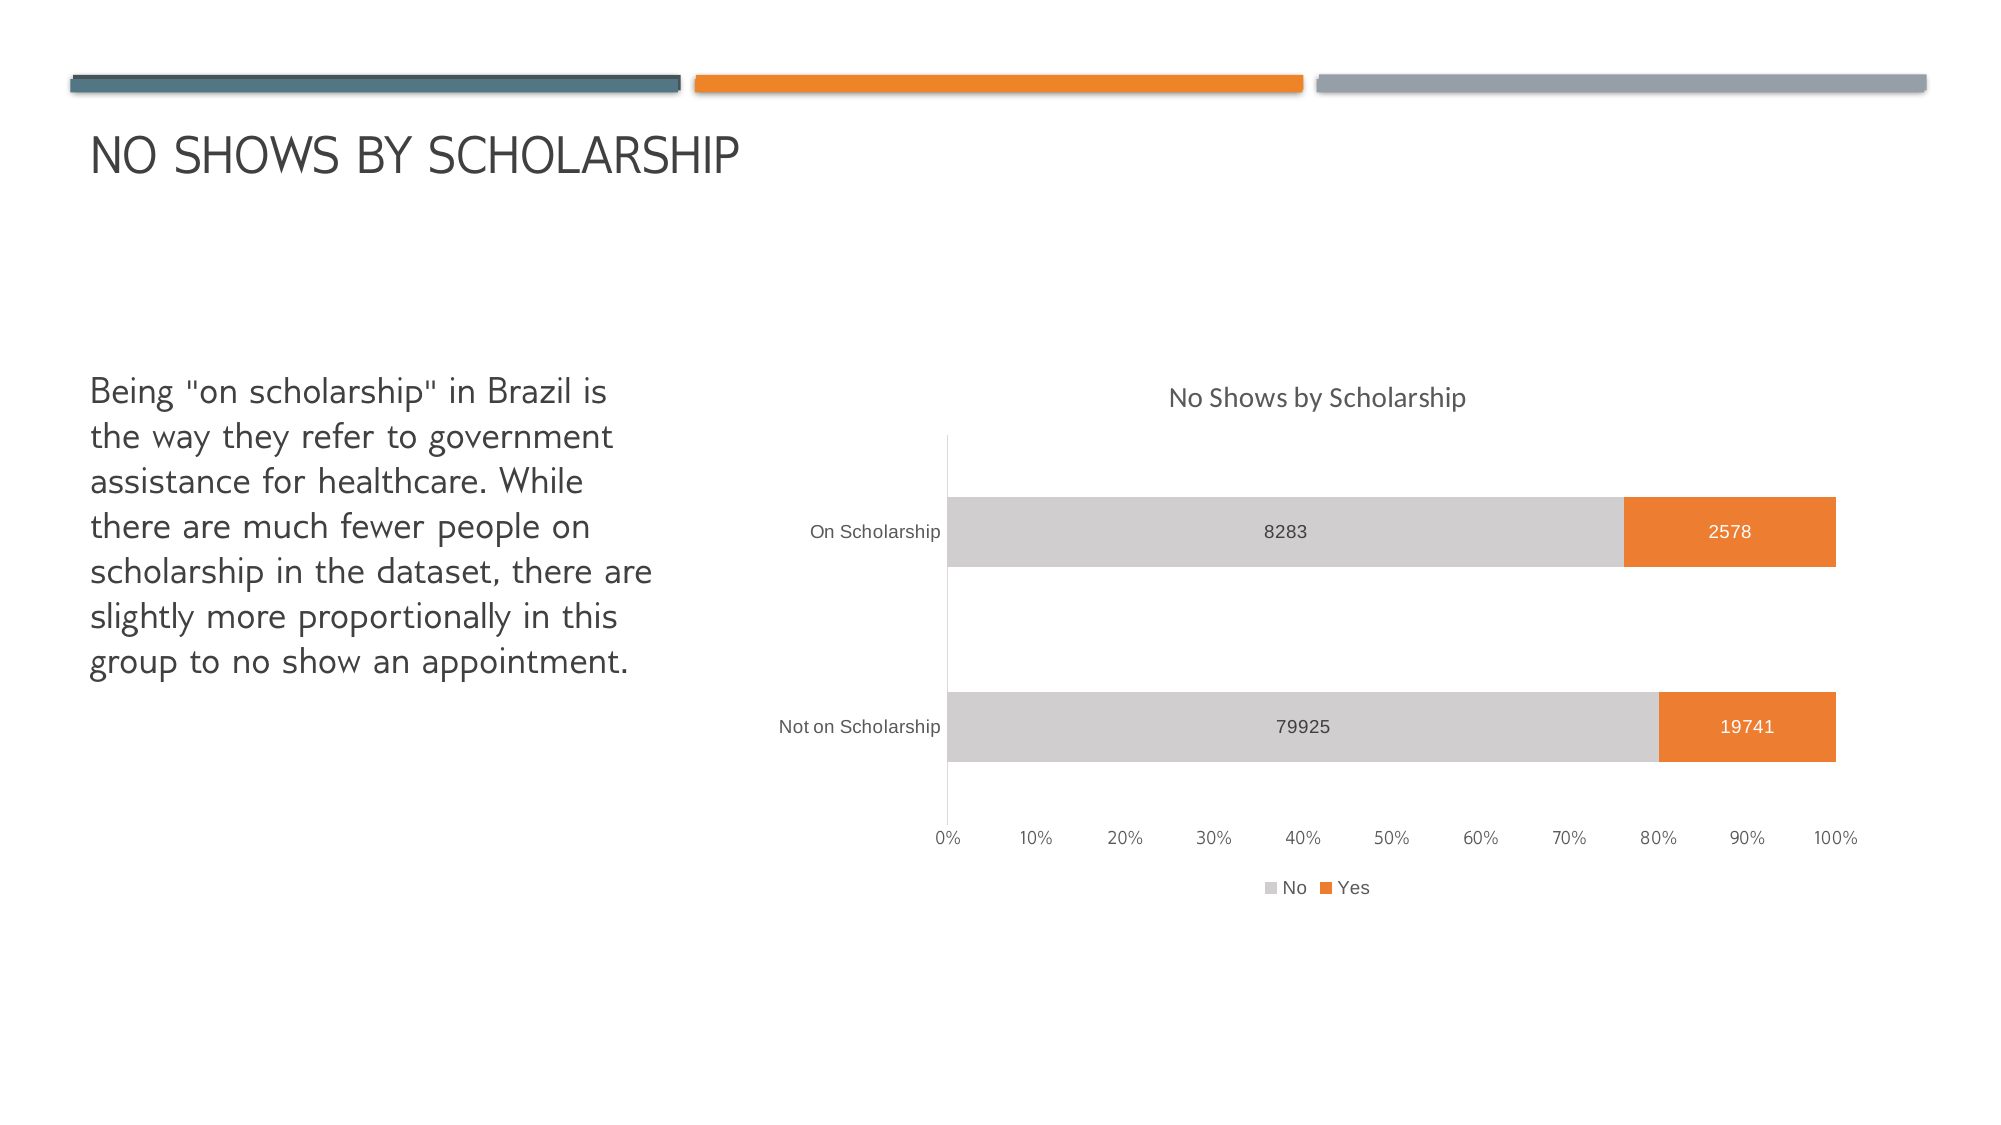

# No shows by scholarship

### Chart: No Shows by Scholarship

| Category | No | Yes |
|---|---|---|
| Not on Scholarship | 79925.0 | 19741.0 |
| On Scholarship | 8283.0 | 2578.0 |
Being "on scholarship" in Brazil is the way they refer to government assistance for healthcare. While there are much fewer people on scholarship in the dataset, there are slightly more proportionally in this group to no show an appointment.